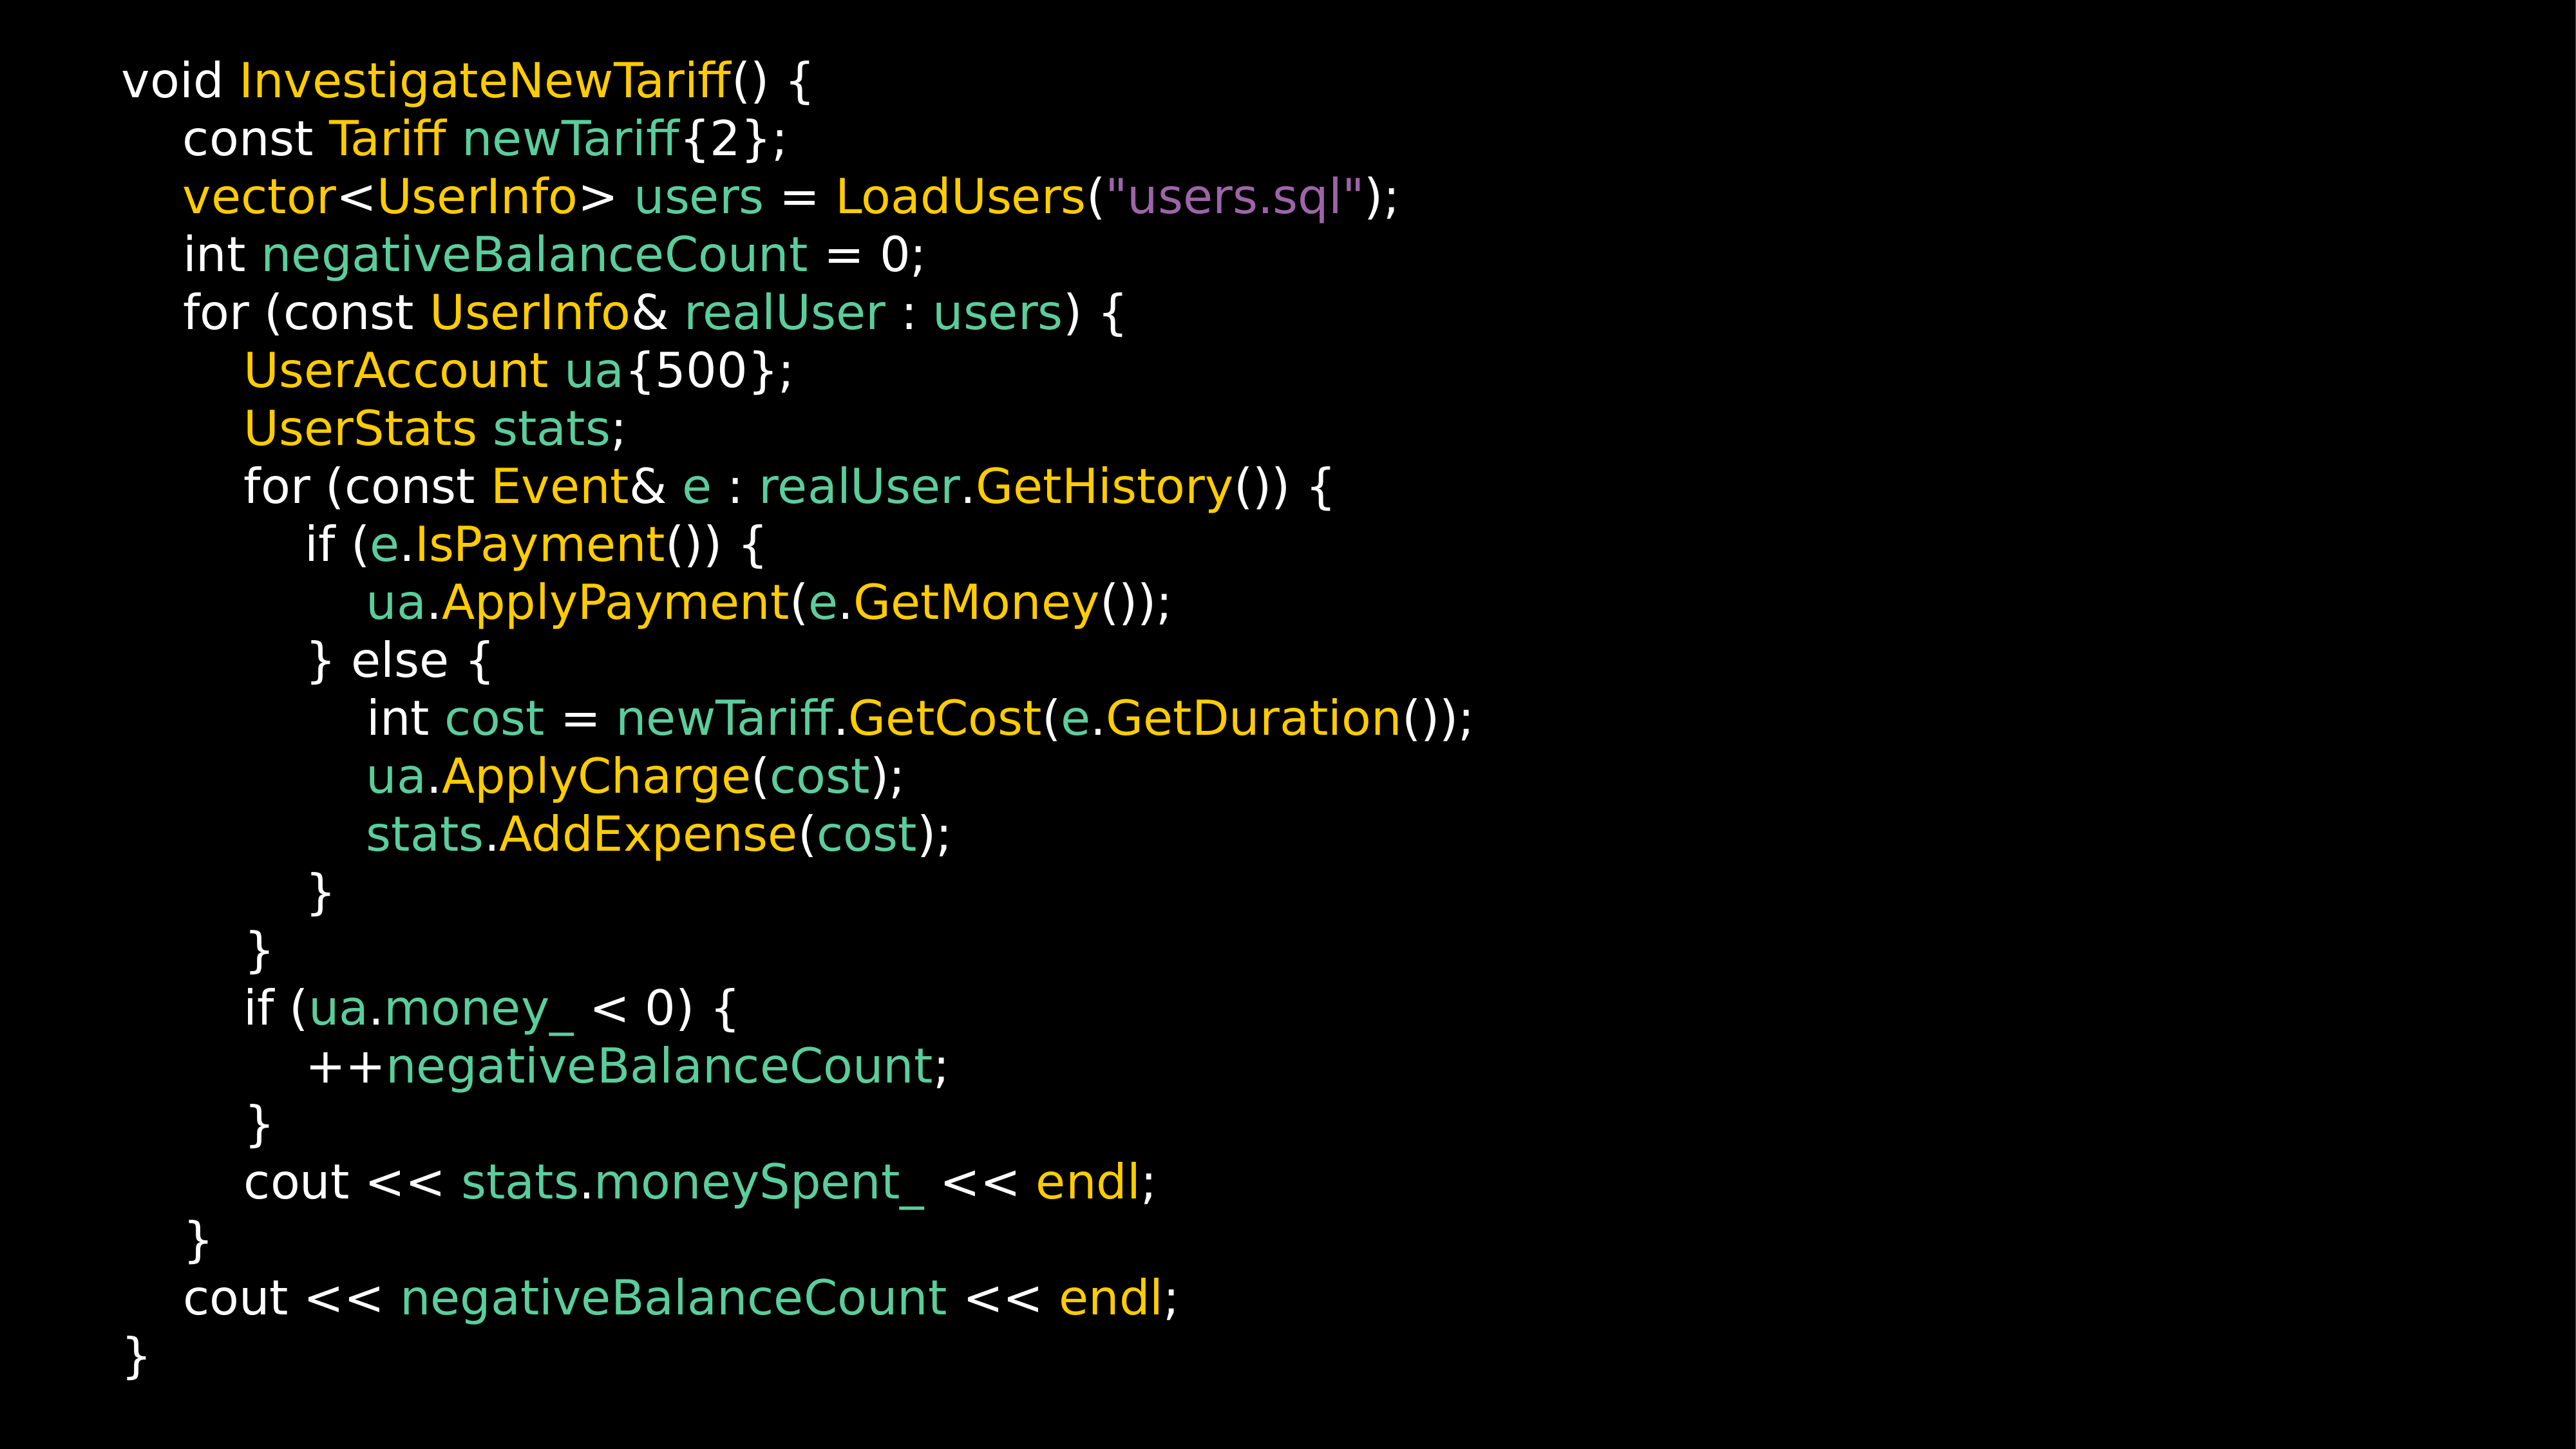

void InvestigateNewTariff() {
    const Tariff newTariff{2};
    vector<UserInfo> users = LoadUsers("users.sql");
    int negativeBalanceCount = 0;
    for (const UserInfo& realUser : users) {
        UserAccount ua{500};
        UserStats stats;
        for (const Event& e : realUser.GetHistory()) {
            if (e.IsPayment()) {
                ua.ApplyPayment(e.GetMoney());
            } else {
                int cost = newTariff.GetCost(e.GetDuration());
                ua.ApplyCharge(cost);
                stats.AddExpense(cost);
            }
        }
        if (ua.money_ < 0) {
            ++negativeBalanceCount;
        }
        cout << stats.moneySpent_ << endl;
    }
    cout << negativeBalanceCount << endl;
}

49